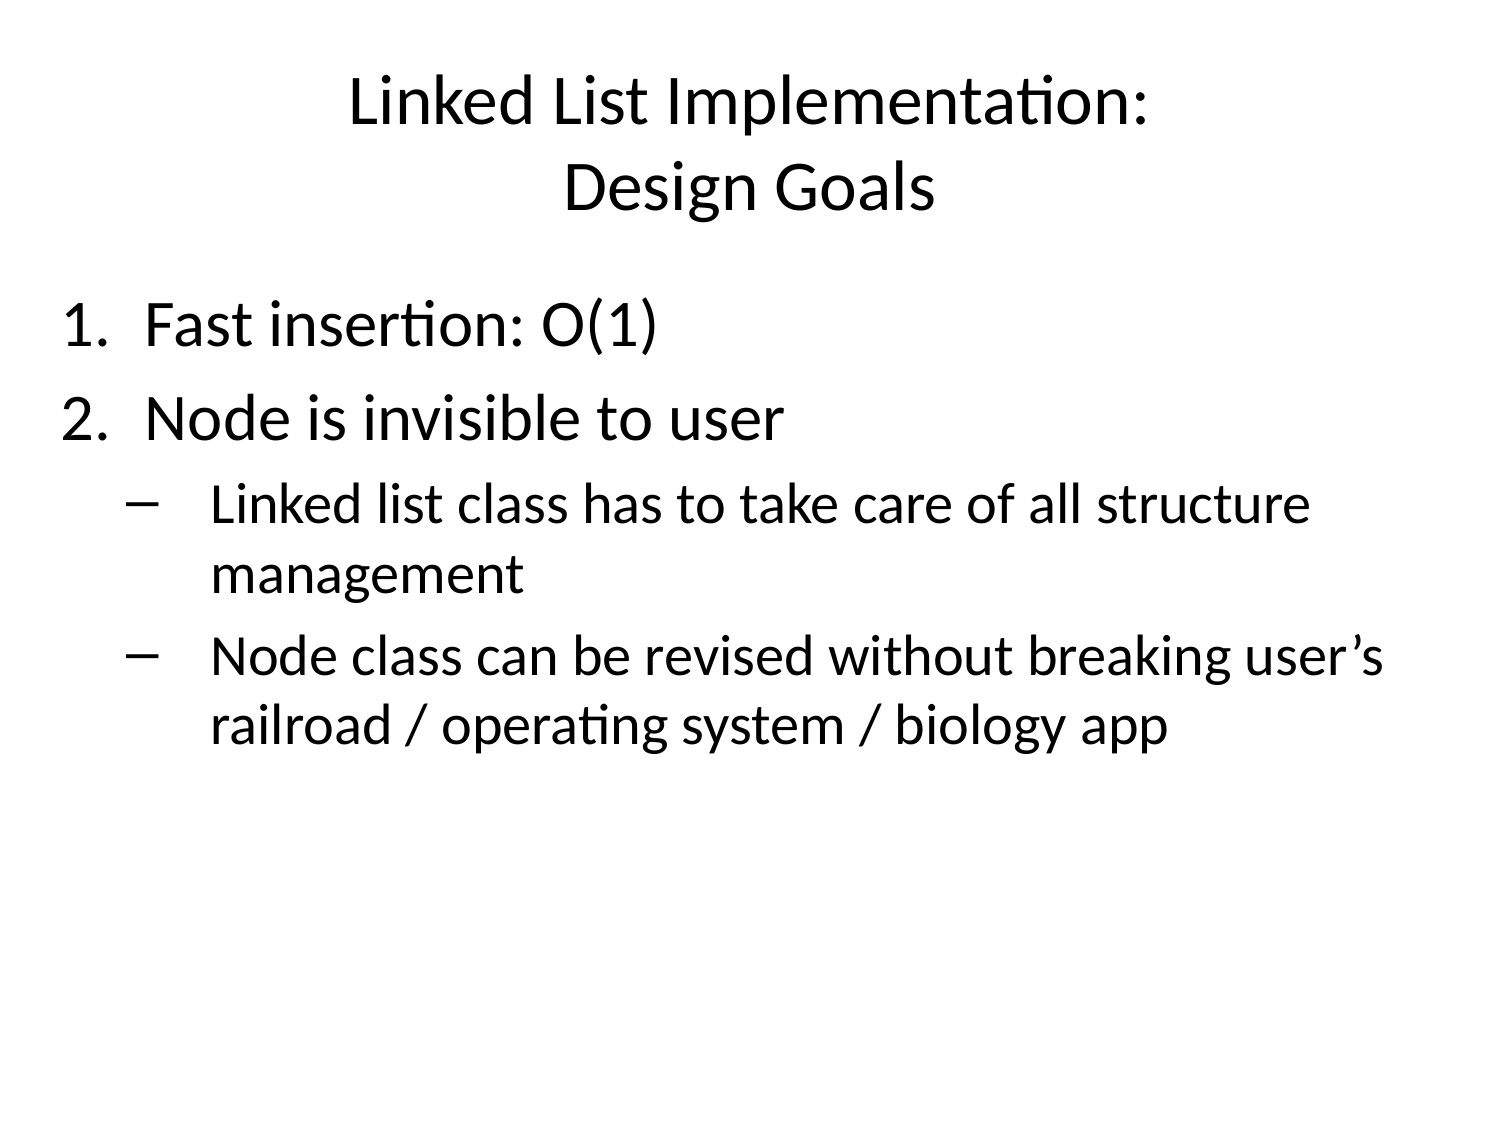

# Linked List Implementation: Design Goals
Fast insertion: O(1)
Node is invisible to user
Linked list class has to take care of all structure management
Node class can be revised without breaking user’s railroad / operating system / biology app